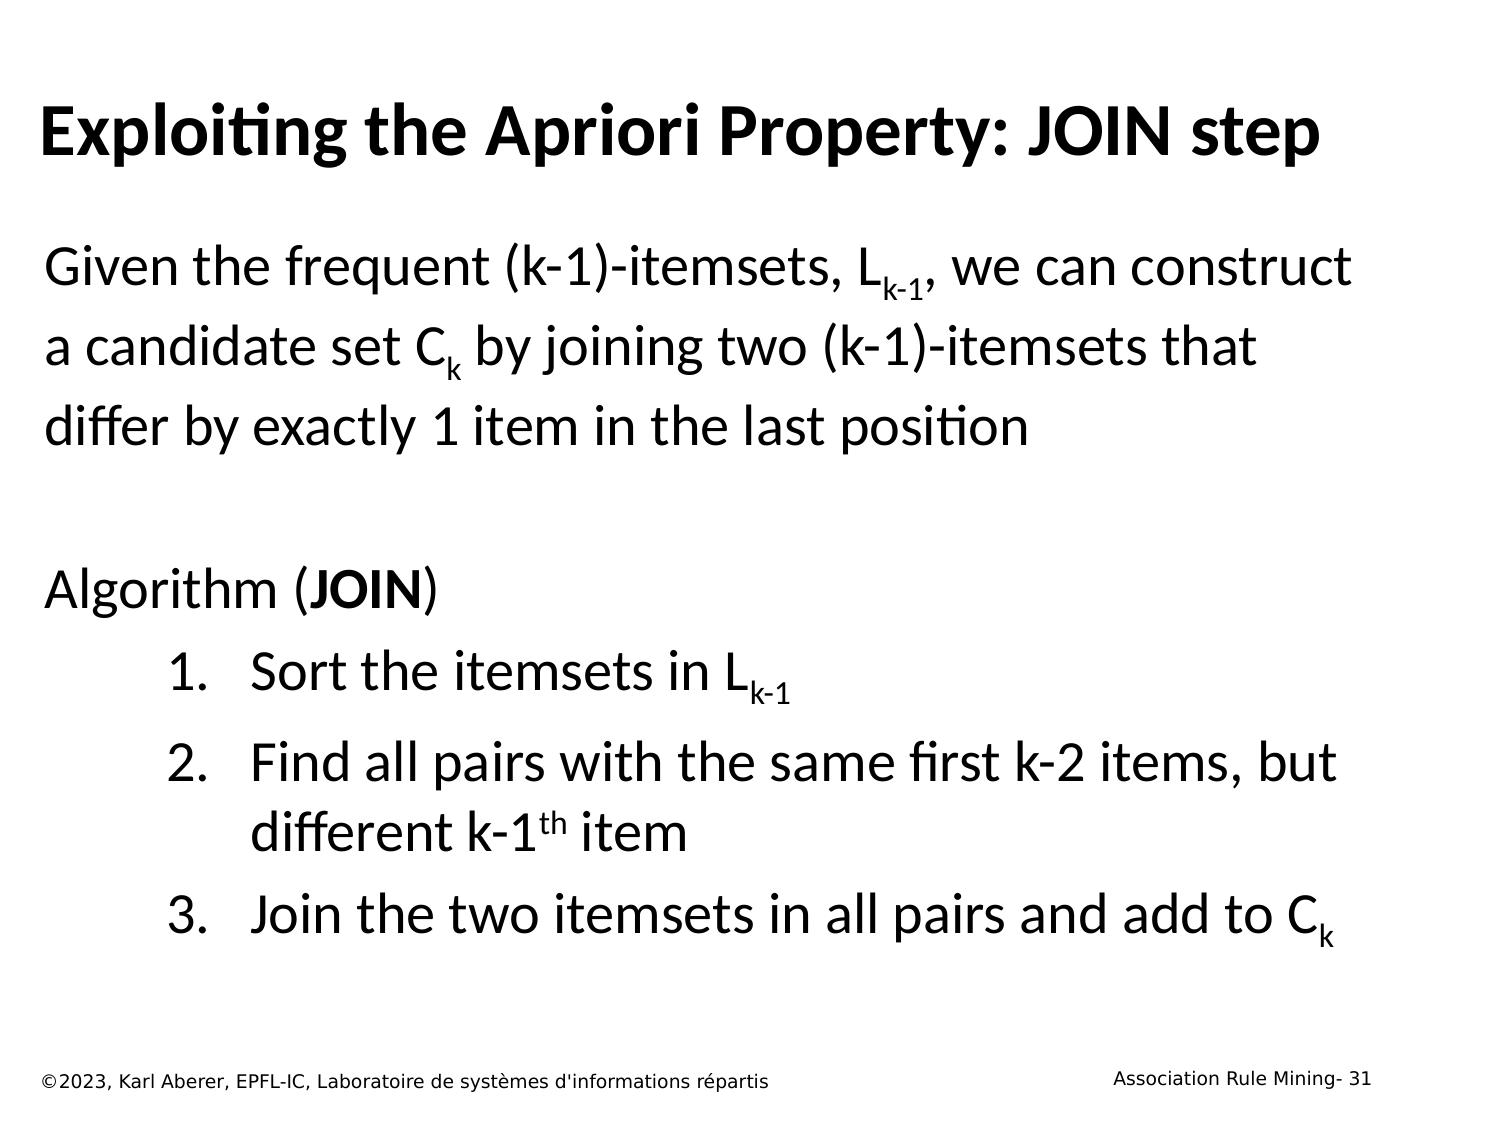

# Exploiting the Apriori Property: JOIN step
Given the frequent (k-1)-itemsets, Lk-1, we can construct a candidate set Ck by joining two (k-1)-itemsets that differ by exactly 1 item in the last position

Algorithm (JOIN)
Sort the itemsets in Lk-1
Find all pairs with the same first k-2 items, but different k-1th item
Join the two itemsets in all pairs and add to Ck
©2023, Karl Aberer, EPFL-IC, Laboratoire de systèmes d'informations répartis